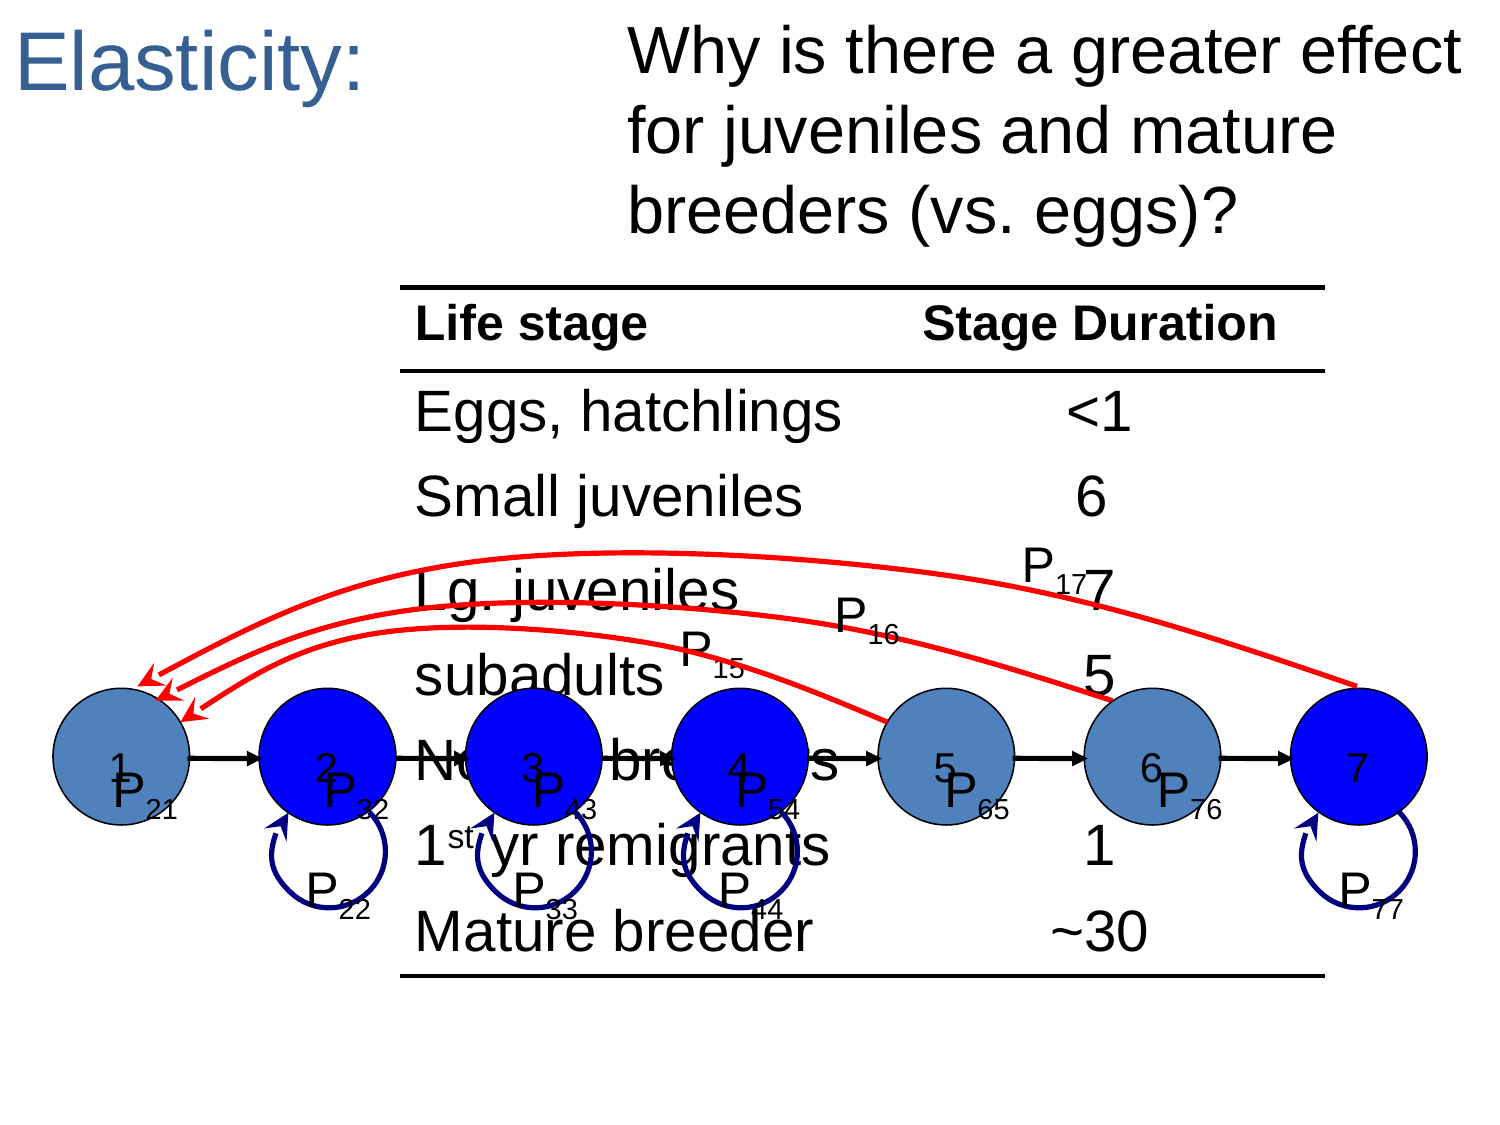

Elasticity:
Why is there a greater effect for juveniles and mature breeders (vs. eggs)?

| Life stage | Stage Duration |
| --- | --- |
| Eggs, hatchlings | <1 |
| Small juveniles | 6 |
| Lg. juveniles | 7 |
| subadults | 5 |
| Novice breeders | 1 |
| 1st yr remigrants | 1 |
| Mature breeder | ~30 |
P17

P16

P15

1

2

3

4

5

6

7
P21
P32
P43
P54
P65
P76

P22
P33
P44
P77